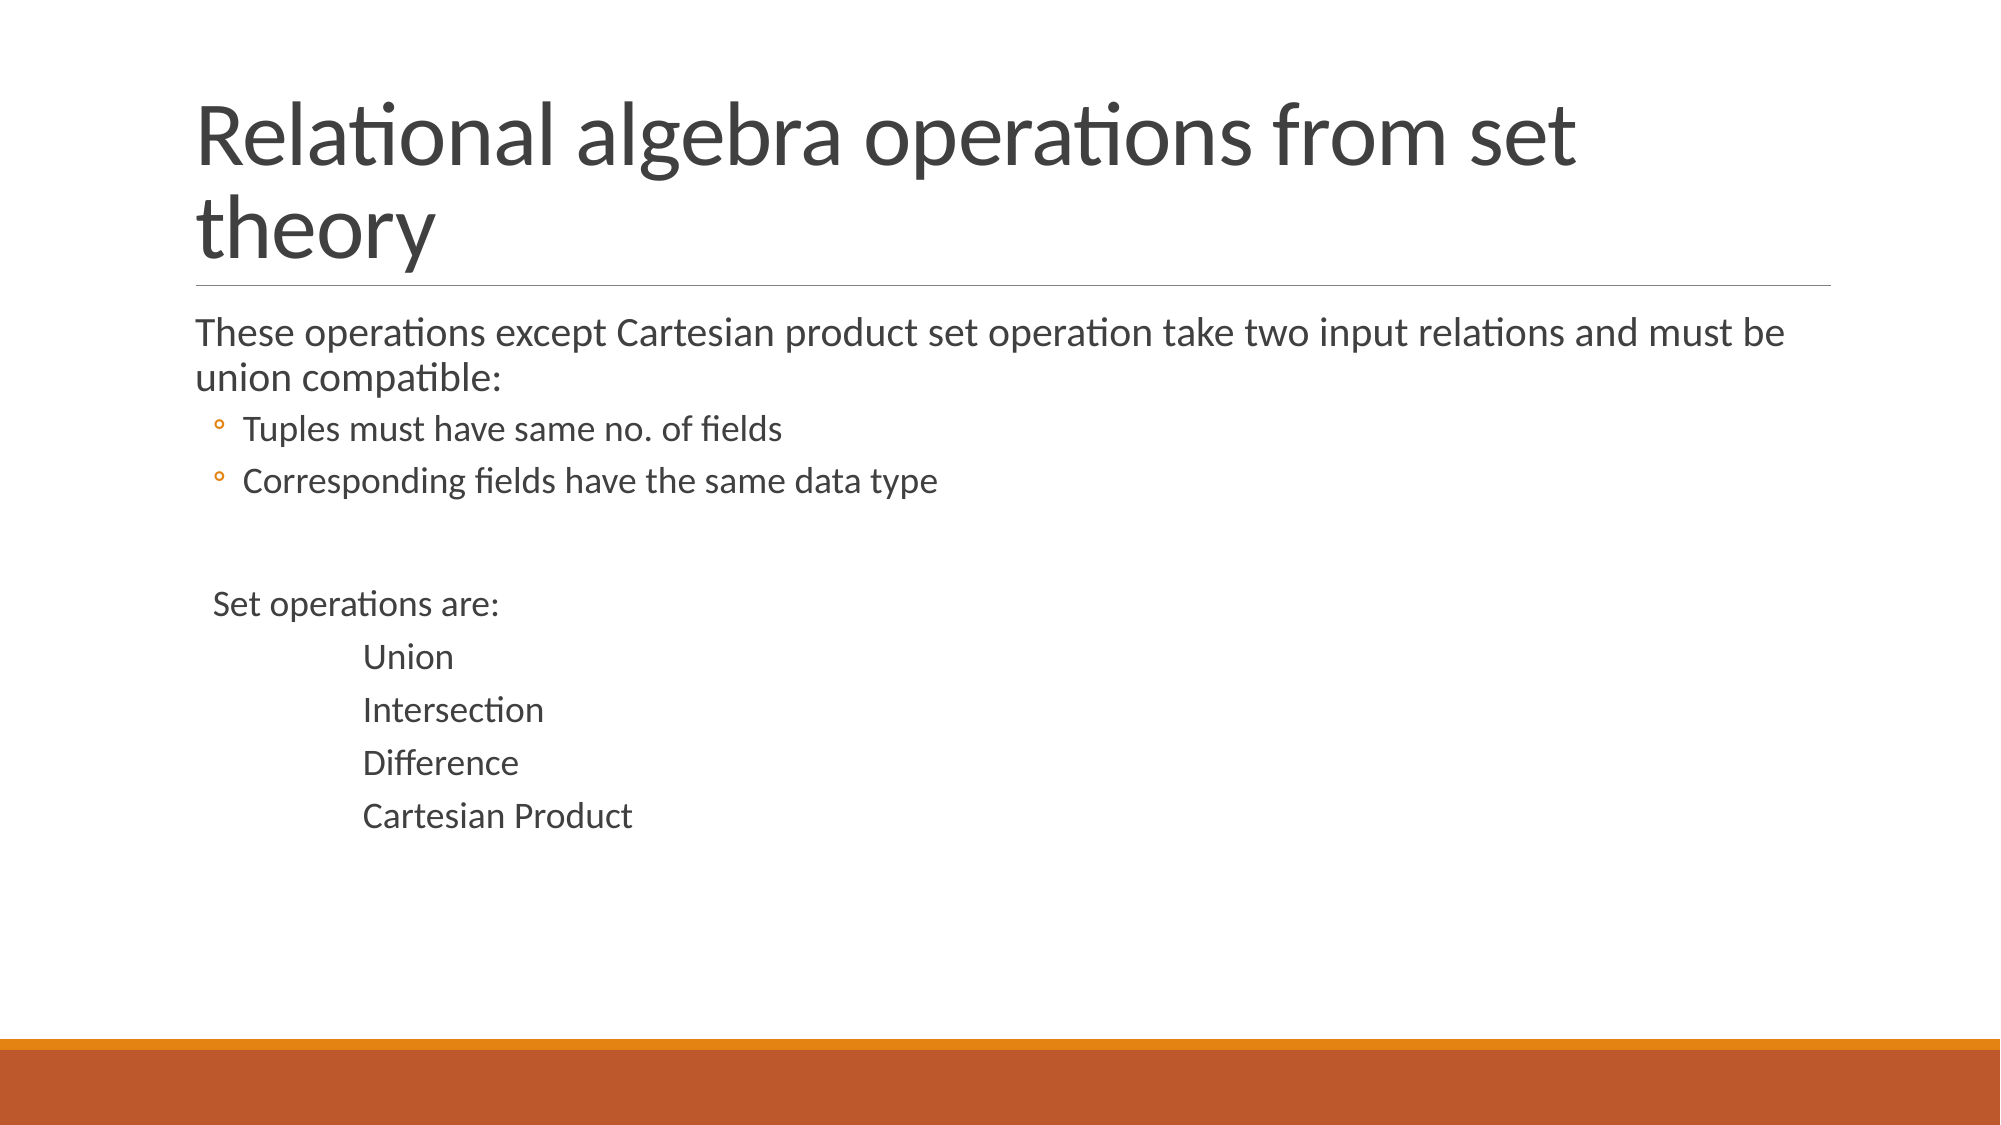

# Relational algebra operations from set theory
These operations except Cartesian product set operation take two input relations and must be union compatible:
Tuples must have same no. of fields
Corresponding fields have the same data type

Set operations are:
	Union
	Intersection
	Difference
	Cartesian Product